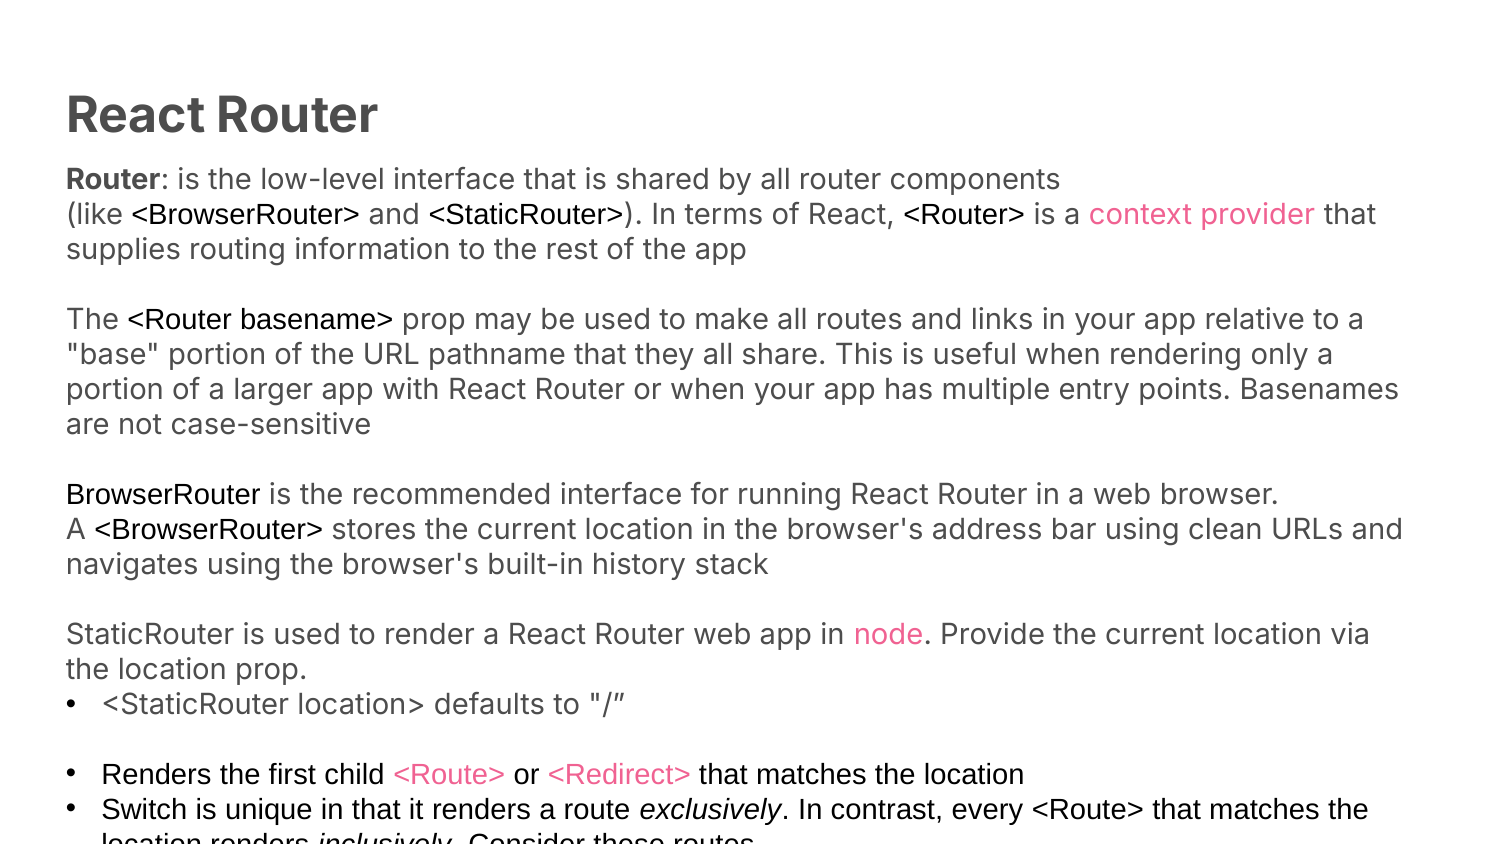

# React Router
Router: is the low-level interface that is shared by all router components (like <BrowserRouter> and <StaticRouter>). In terms of React, <Router> is a context provider that supplies routing information to the rest of the app

The <Router basename> prop may be used to make all routes and links in your app relative to a "base" portion of the URL pathname that they all share. This is useful when rendering only a portion of a larger app with React Router or when your app has multiple entry points. Basenames are not case-sensitive

BrowserRouter is the recommended interface for running React Router in a web browser. A <BrowserRouter> stores the current location in the browser's address bar using clean URLs and navigates using the browser's built-in history stack

StaticRouter is used to render a React Router web app in node. Provide the current location via the location prop.
<StaticRouter location> defaults to "/”

Renders the first child <Route> or <Redirect> that matches the location
Switch is unique in that it renders a route exclusively. In contrast, every <Route> that matches the location renders inclusively. Consider these routes